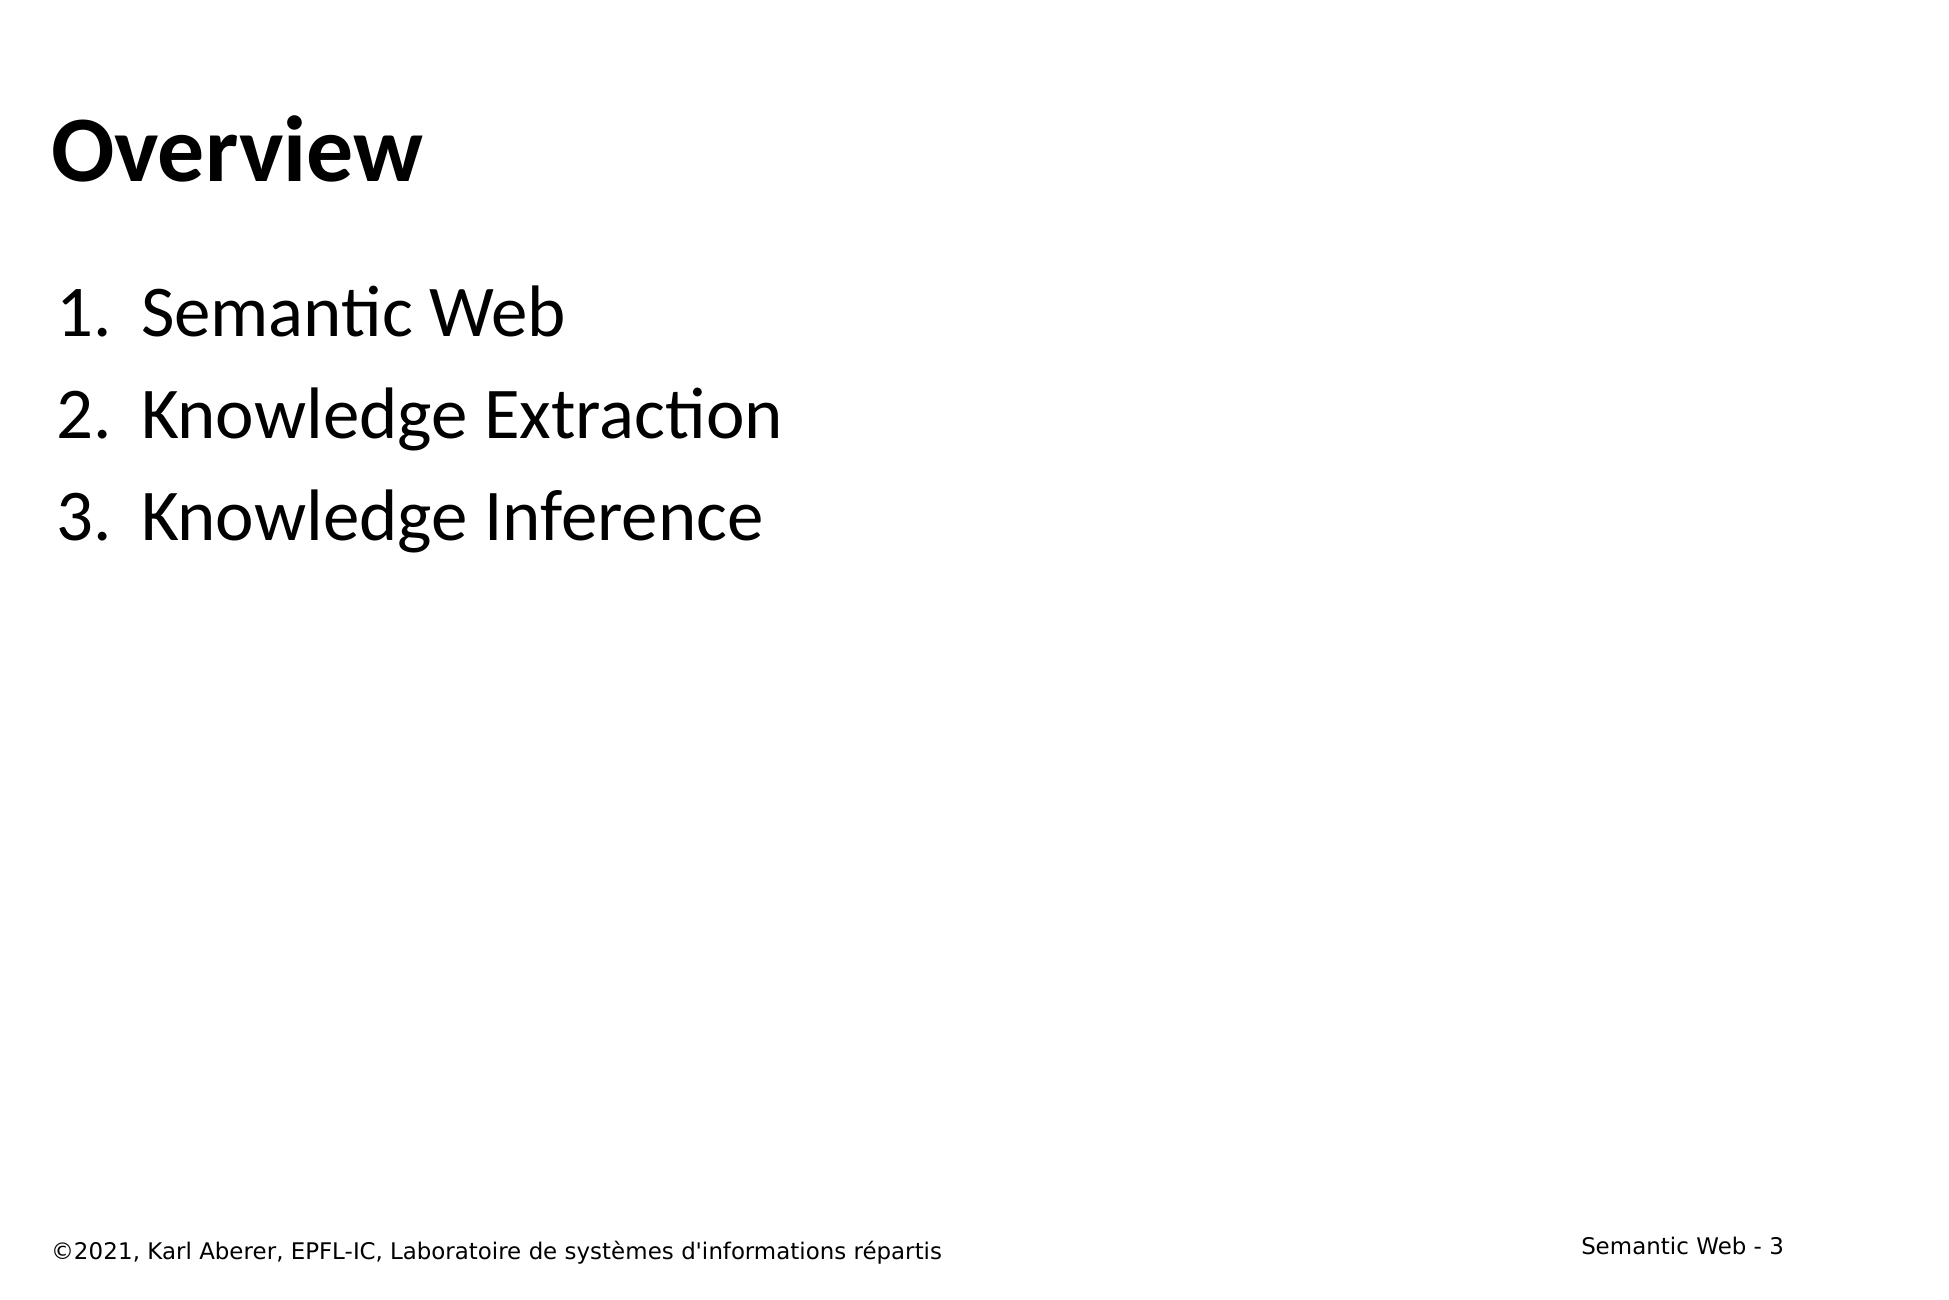

# Overview
Semantic Web
Knowledge Extraction
Knowledge Inference
©2021, Karl Aberer, EPFL-IC, Laboratoire de systèmes d'informations répartis